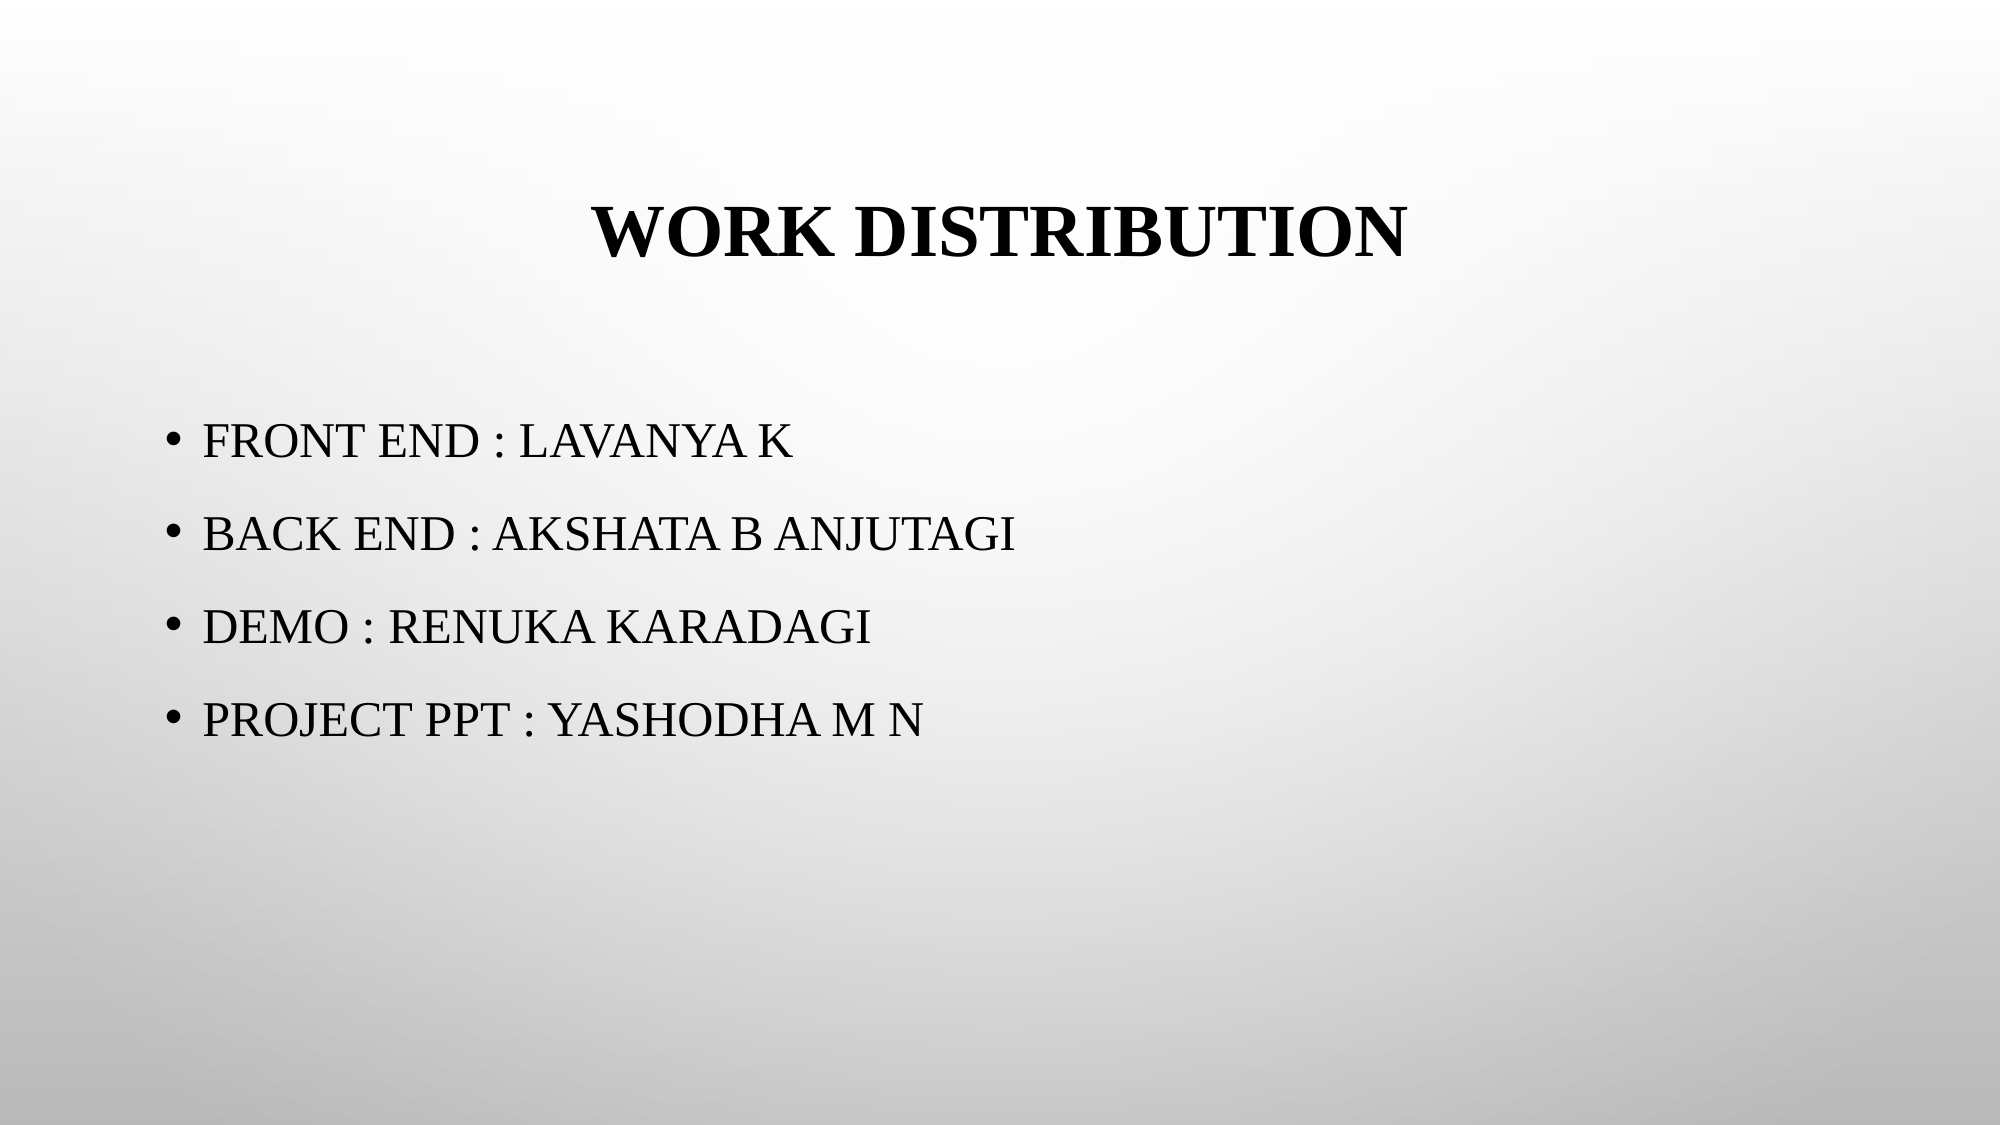

# WORK DISTRIBUTION
Front End : LAVANYA K
BACK END : AKSHATA B ANJUTAGI
DEMO : RENUKA KARADAGI
PROJECT PPT : YASHODHA M N